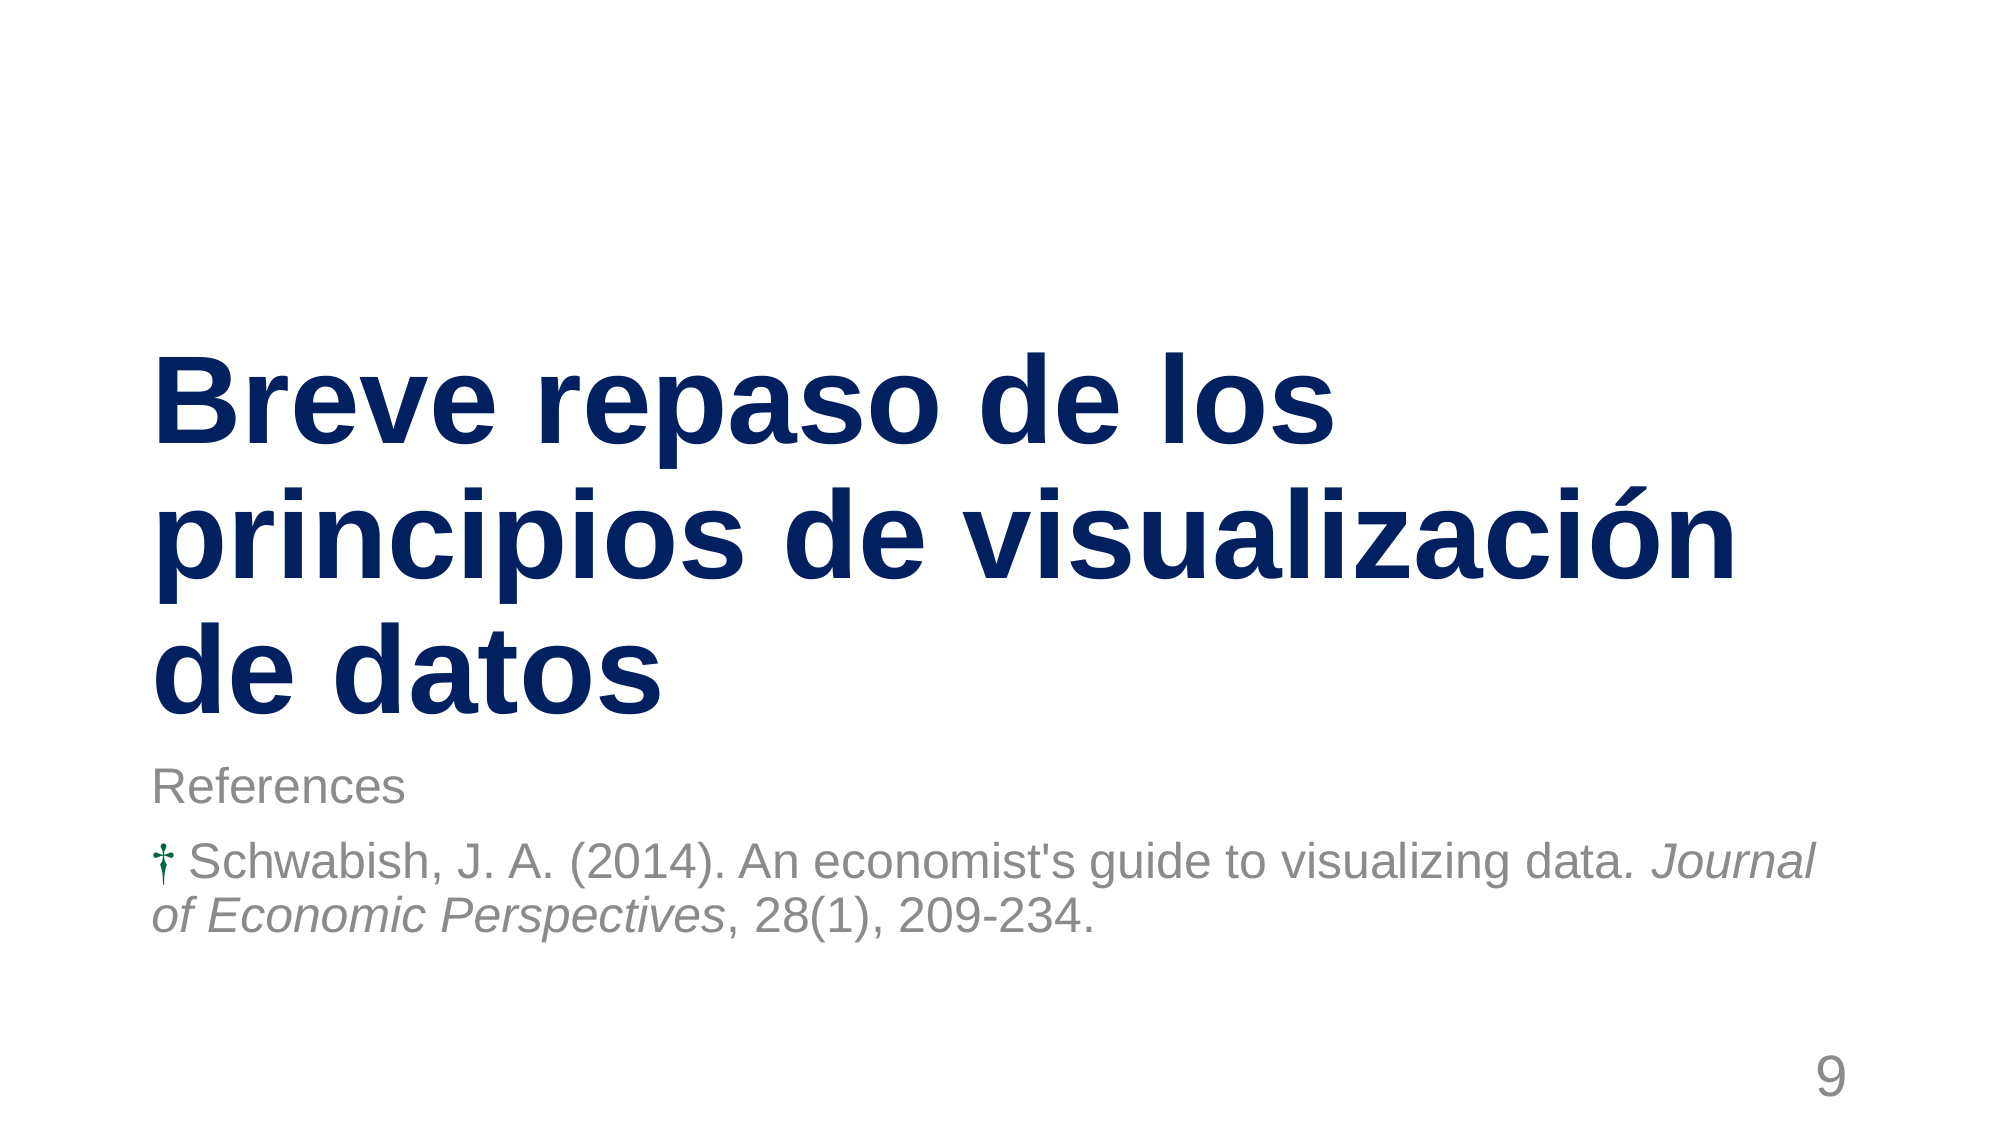

# Breve repaso de los principios de visualización de datos
References
† Schwabish, J. A. (2014). An economist's guide to visualizing data. Journal of Economic Perspectives, 28(1), 209-234.

9